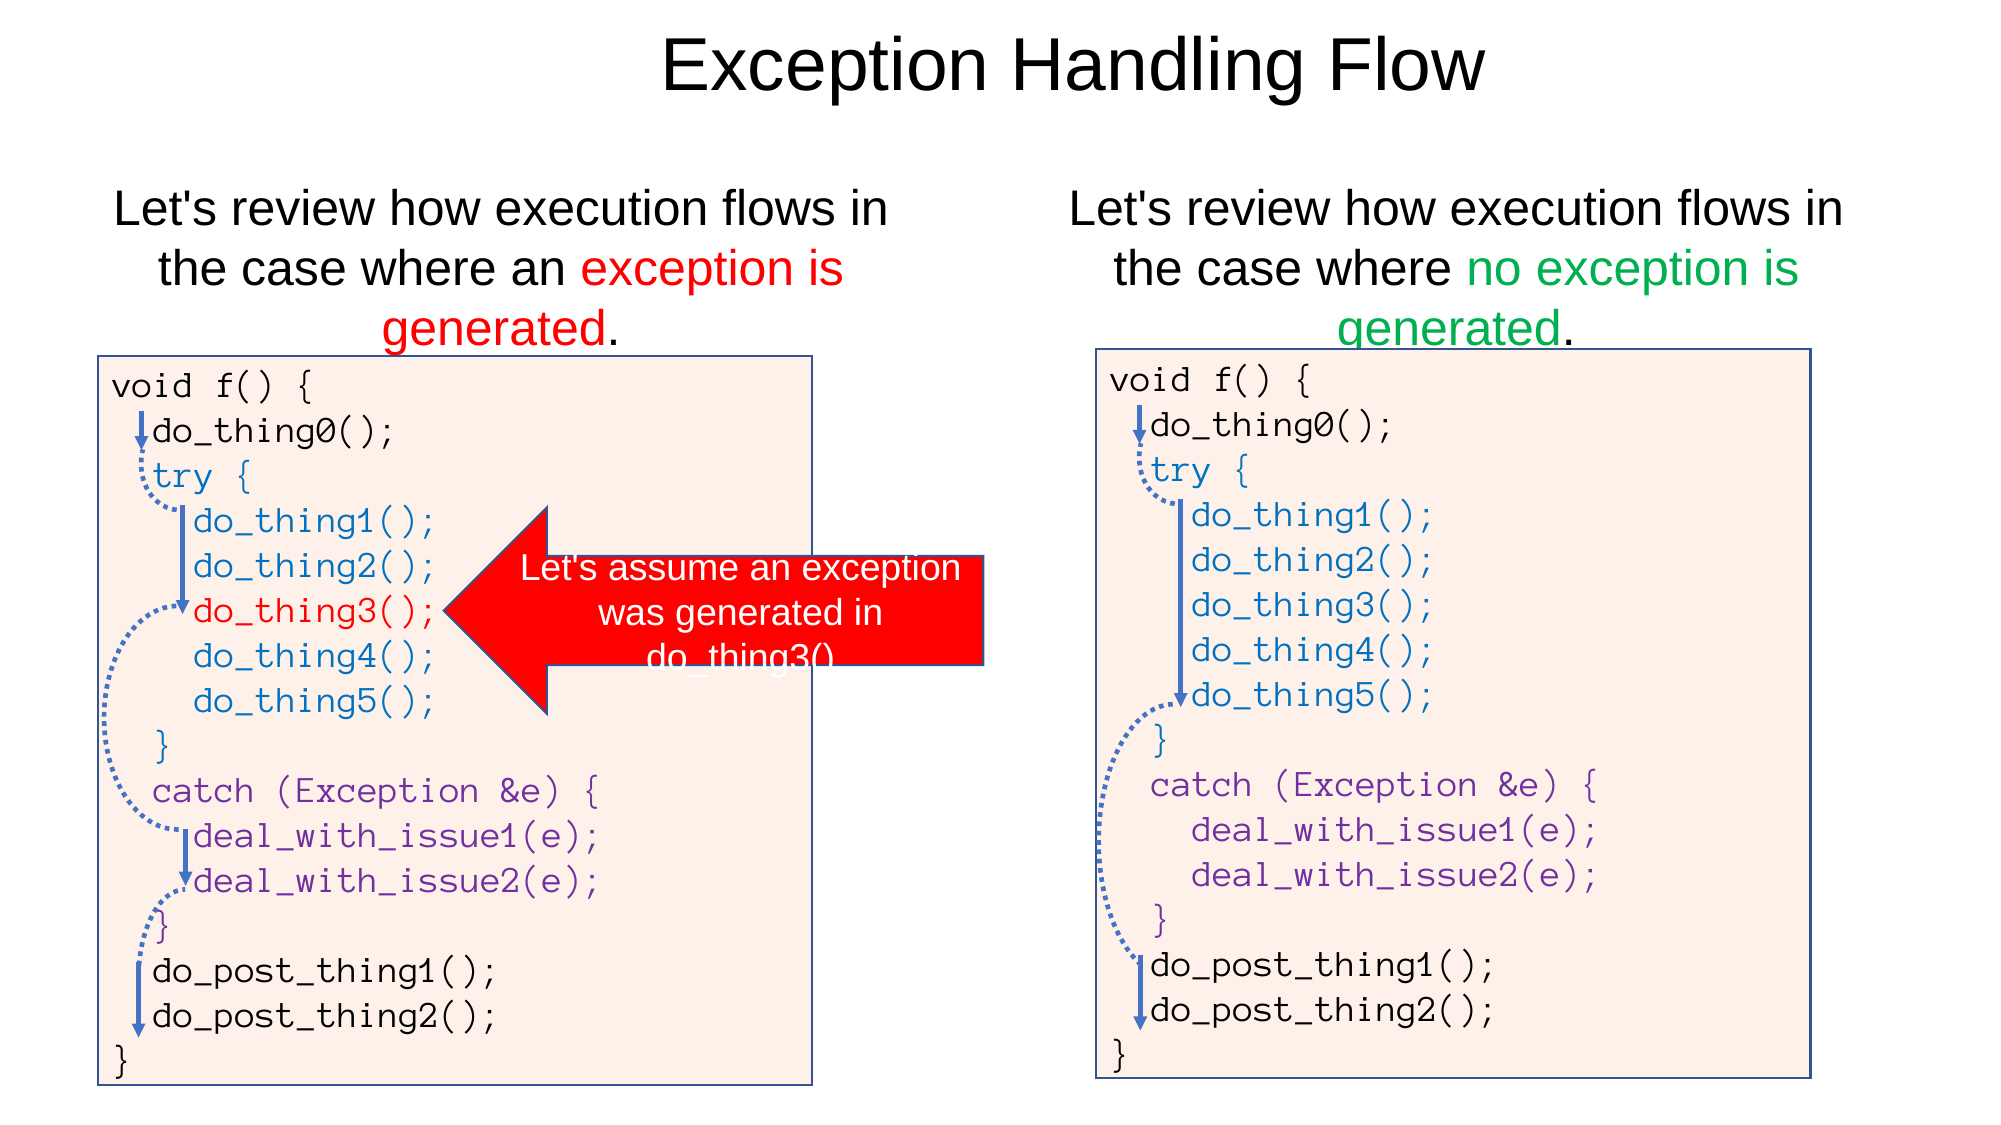

Exception Handling Flow
Let's review how execution flows in the case where no exception is generated.
Let's review how execution flows in the case where an exception is generated.
void f() {
  do_thing0();
  try {
    do_thing1();
    do_thing2();
    do_thing3();
    do_thing4();
    do_thing5();
  }
  catch (Exception &e) {
    deal_with_issue1(e);
    deal_with_issue2(e);
  }
  do_post_thing1();
  do_post_thing2();
}
void f() {
  do_thing0();
  try {
    do_thing1();
    do_thing2();
    do_thing3();
    do_thing4();
    do_thing5();
  }
  catch (Exception &e) {
    deal_with_issue1(e);
    deal_with_issue2(e);
  }
  do_post_thing1();
  do_post_thing2();
}

Let's assume an exception was generated in do_thing3()